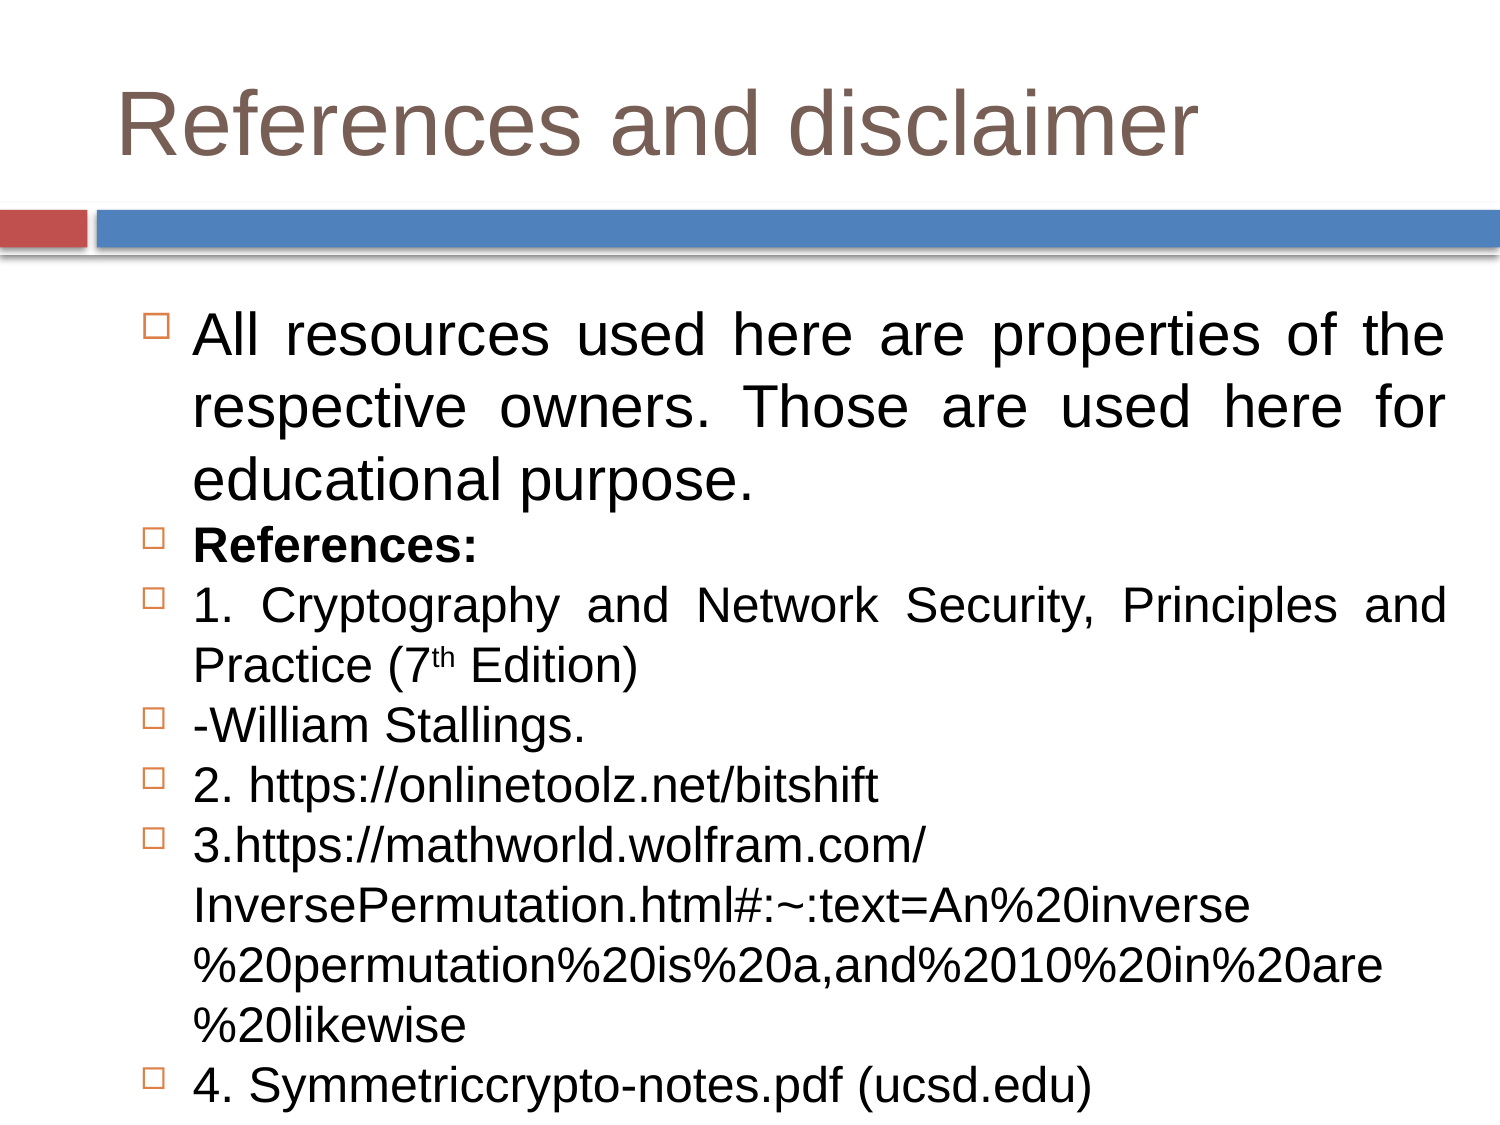

References and disclaimer

All resources used here are properties of the respective owners. Those are used here for educational purpose.
References:
1. Cryptography and Network Security, Principles and Practice (7th Edition)
-William Stallings.
2. https://onlinetoolz.net/bitshift
3.https://mathworld.wolfram.com/InversePermutation.html#:~:text=An%20inverse%20permutation%20is%20a,and%2010%20in%20are%20likewise
4. Symmetriccrypto-notes.pdf (ucsd.edu)